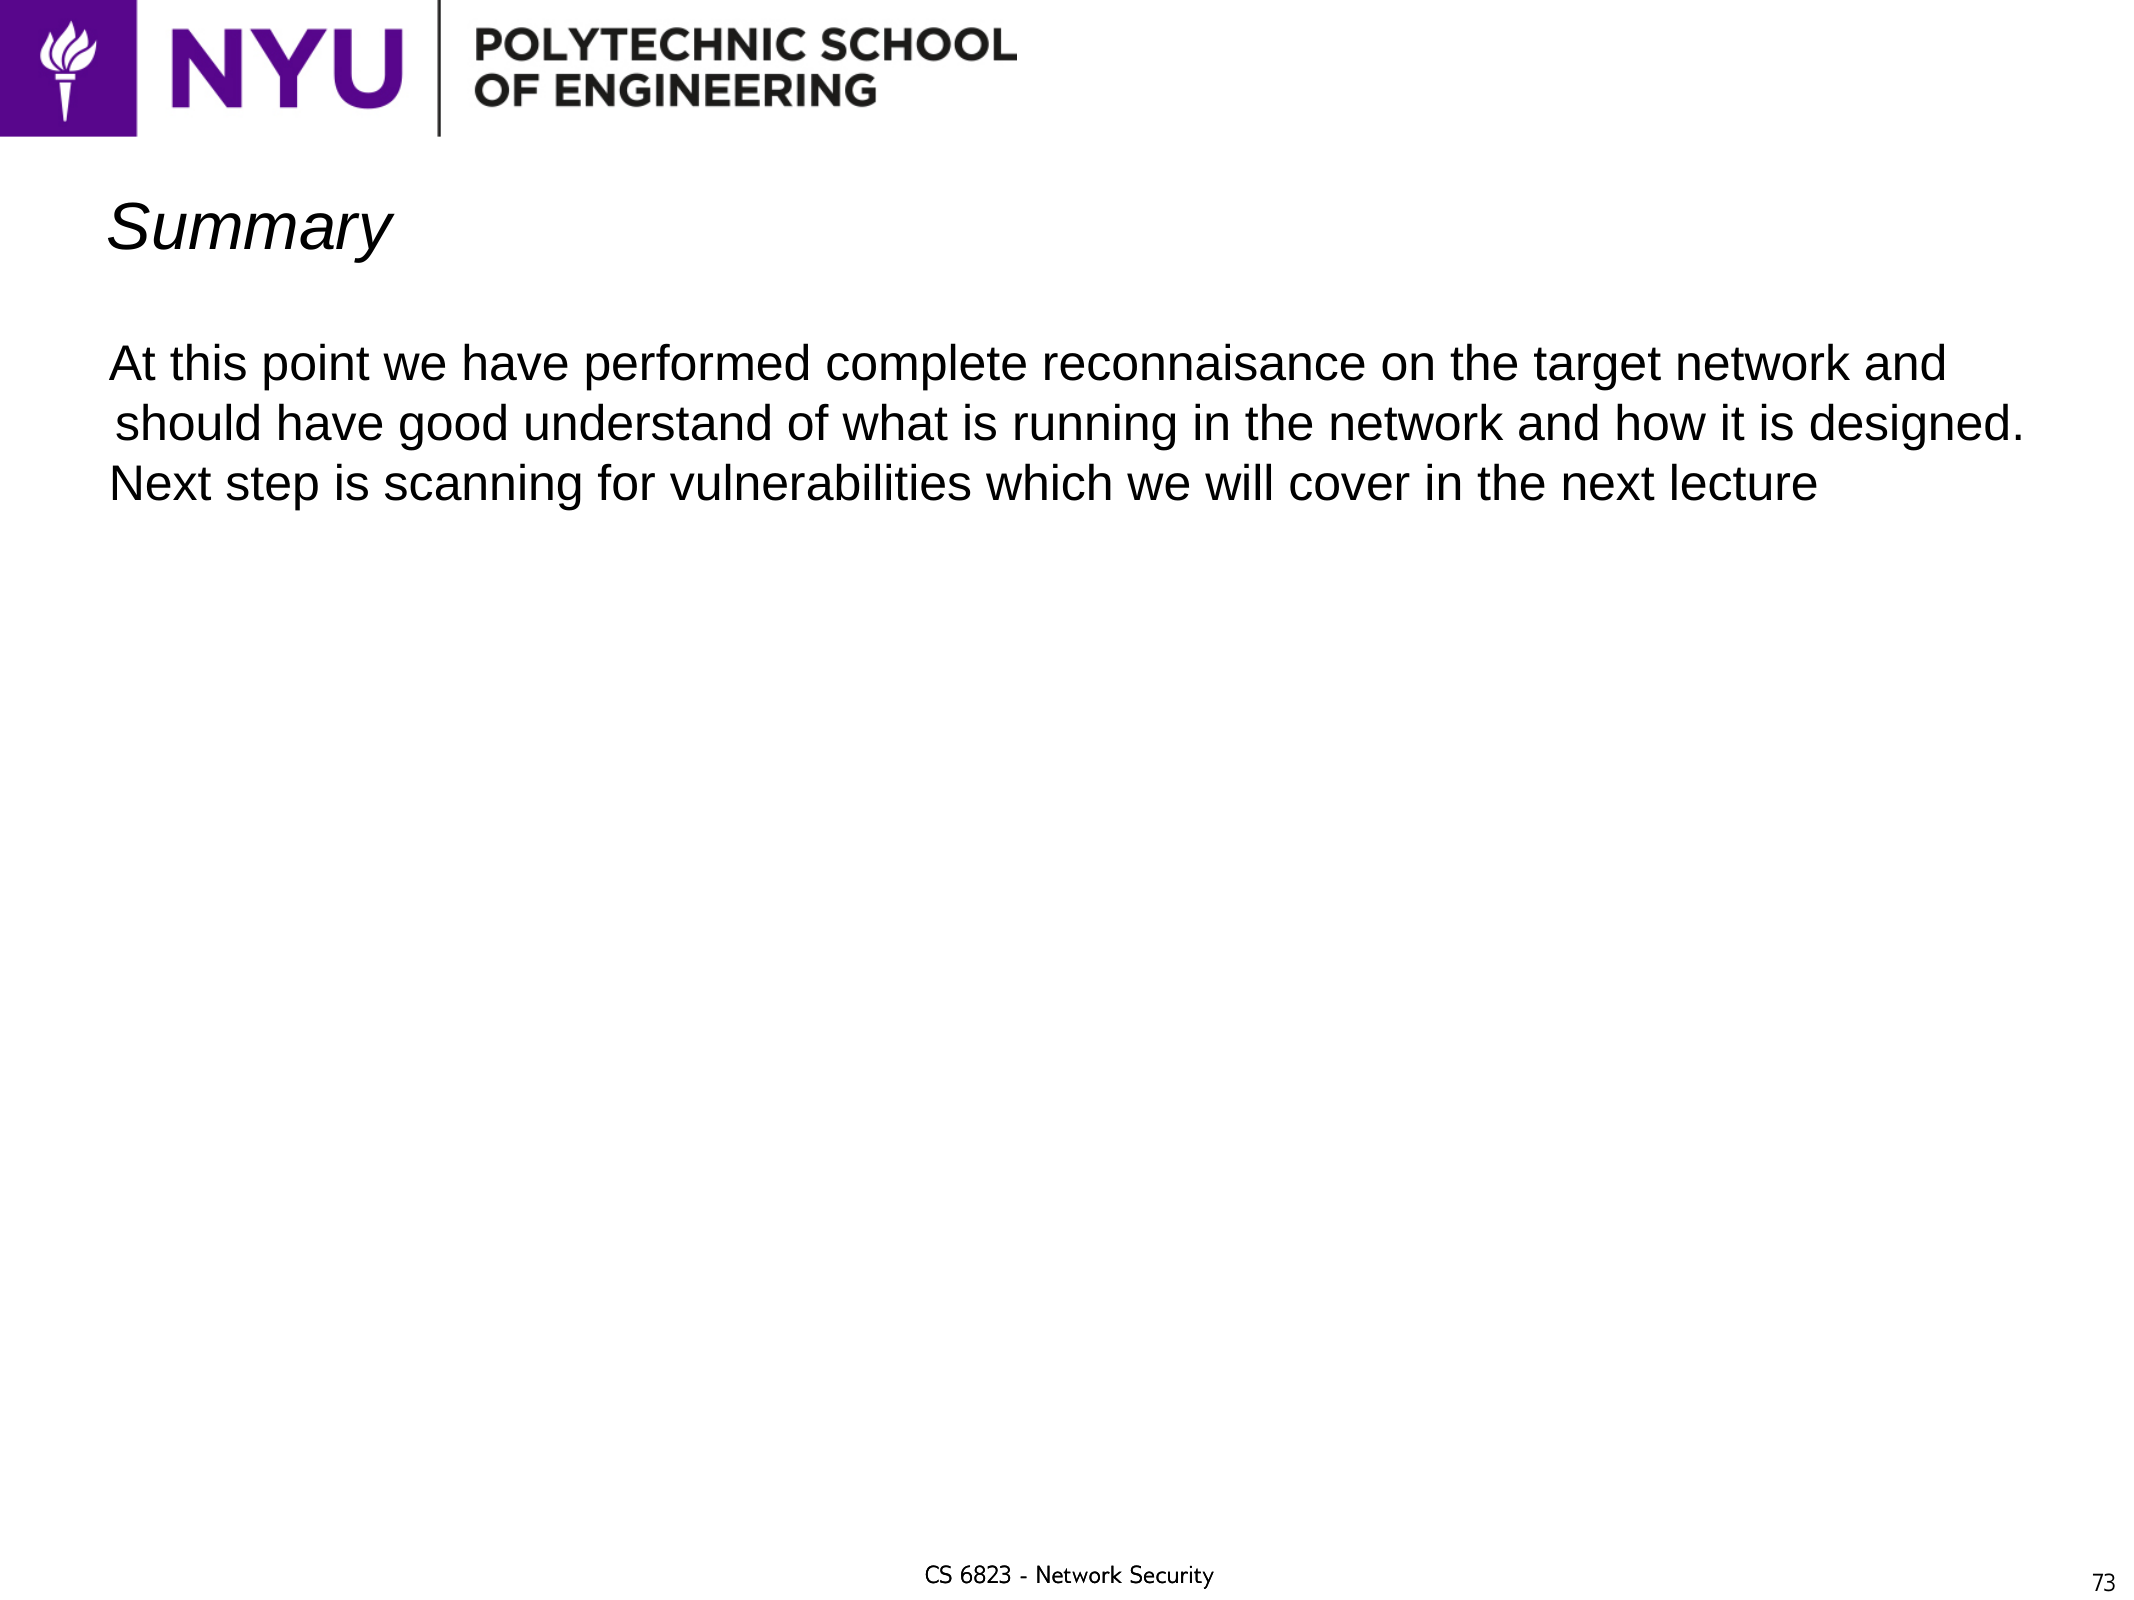

# Summary
At this point we have performed complete reconnaisance on the target network and should have good understand of what is running in the network and how it is designed.
Next step is scanning for vulnerabilities which we will cover in the next lecture

CS 6823 - Network Security
73